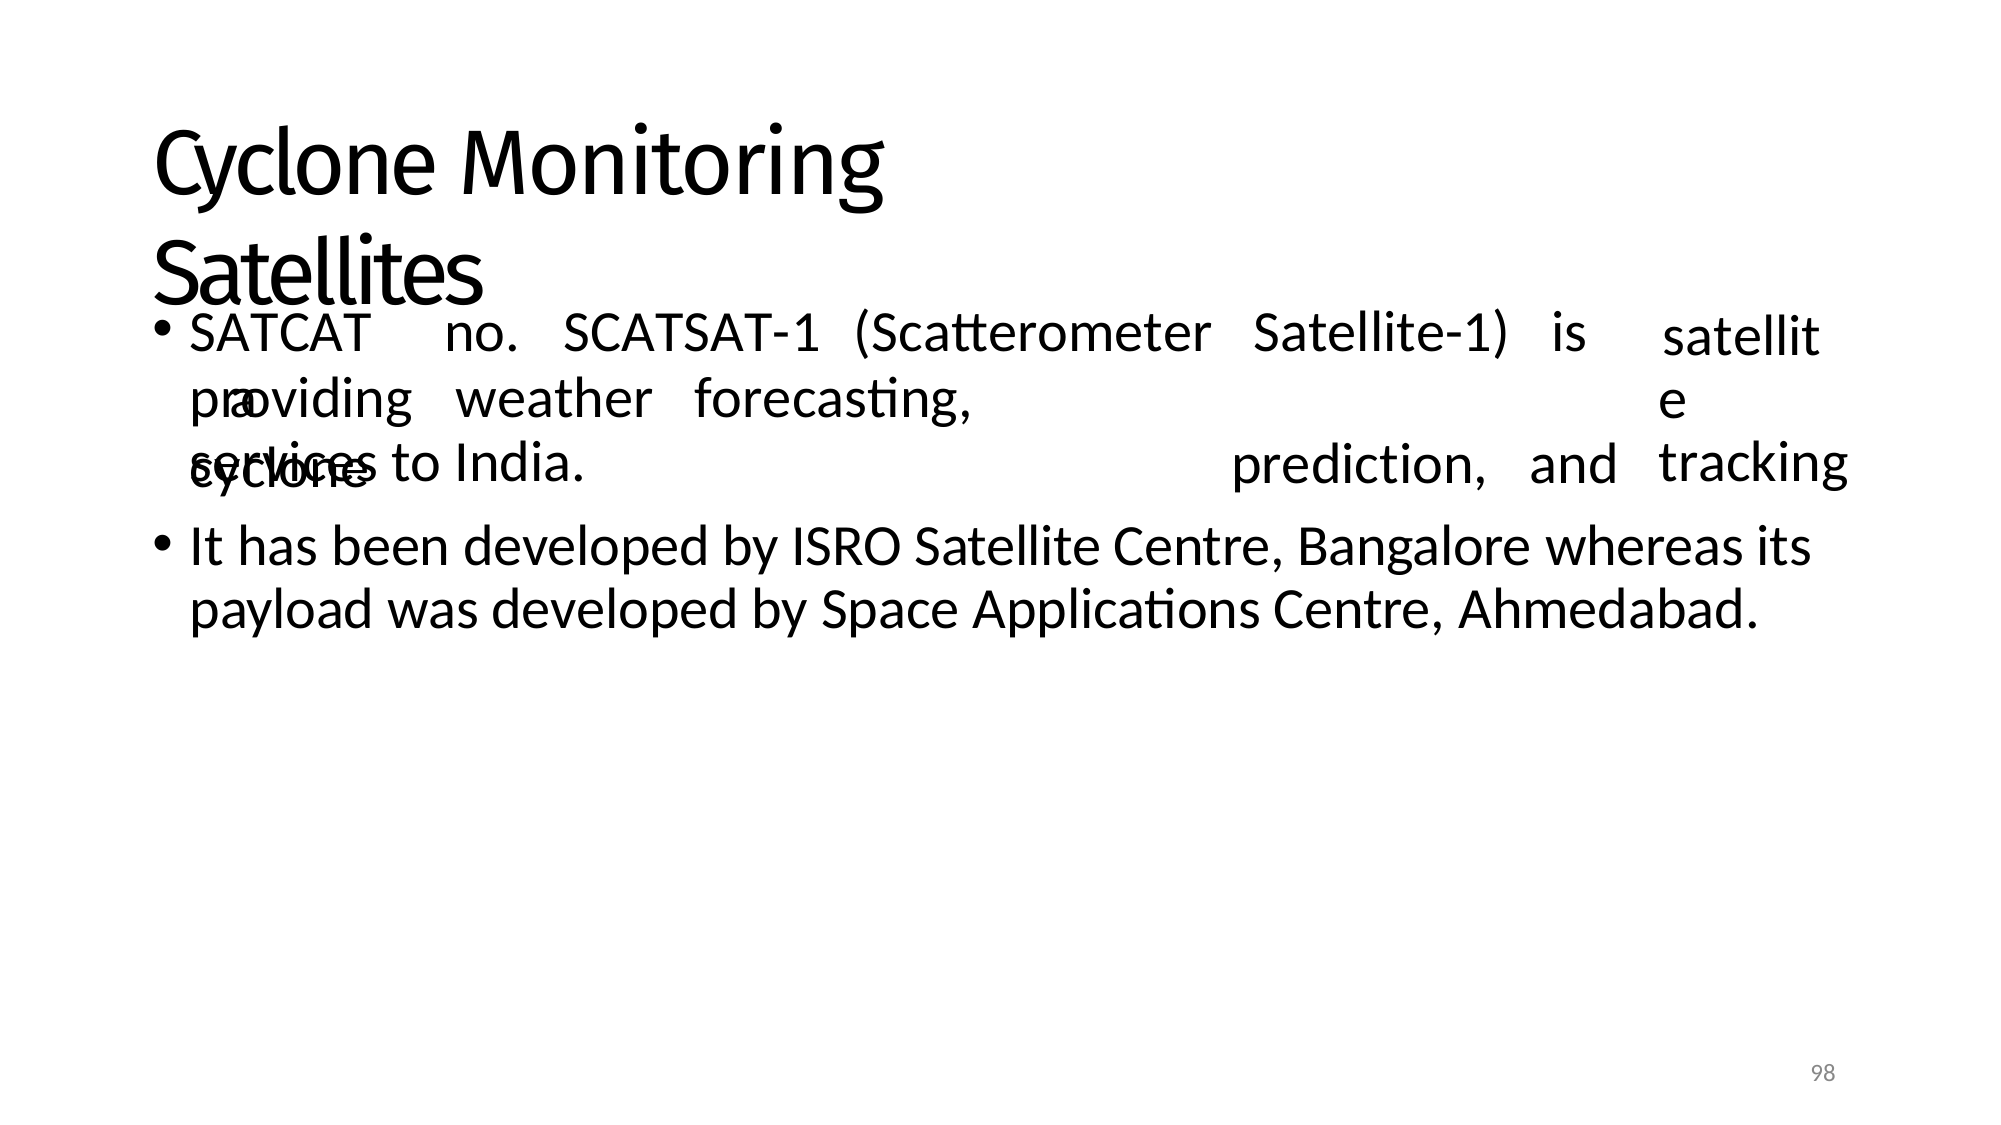

# Cyclone Monitoring Satellites
services to India.
It has been developed by ISRO Satellite Centre, Bangalore whereas its  payload was developed by Space Applications Centre, Ahmedabad.
SATCAT	no.	SCATSAT-1	(Scatterometer	Satellite-1)	is	a
prediction,	and
satellite  tracking
providing	weather	forecasting,	cyclone
98